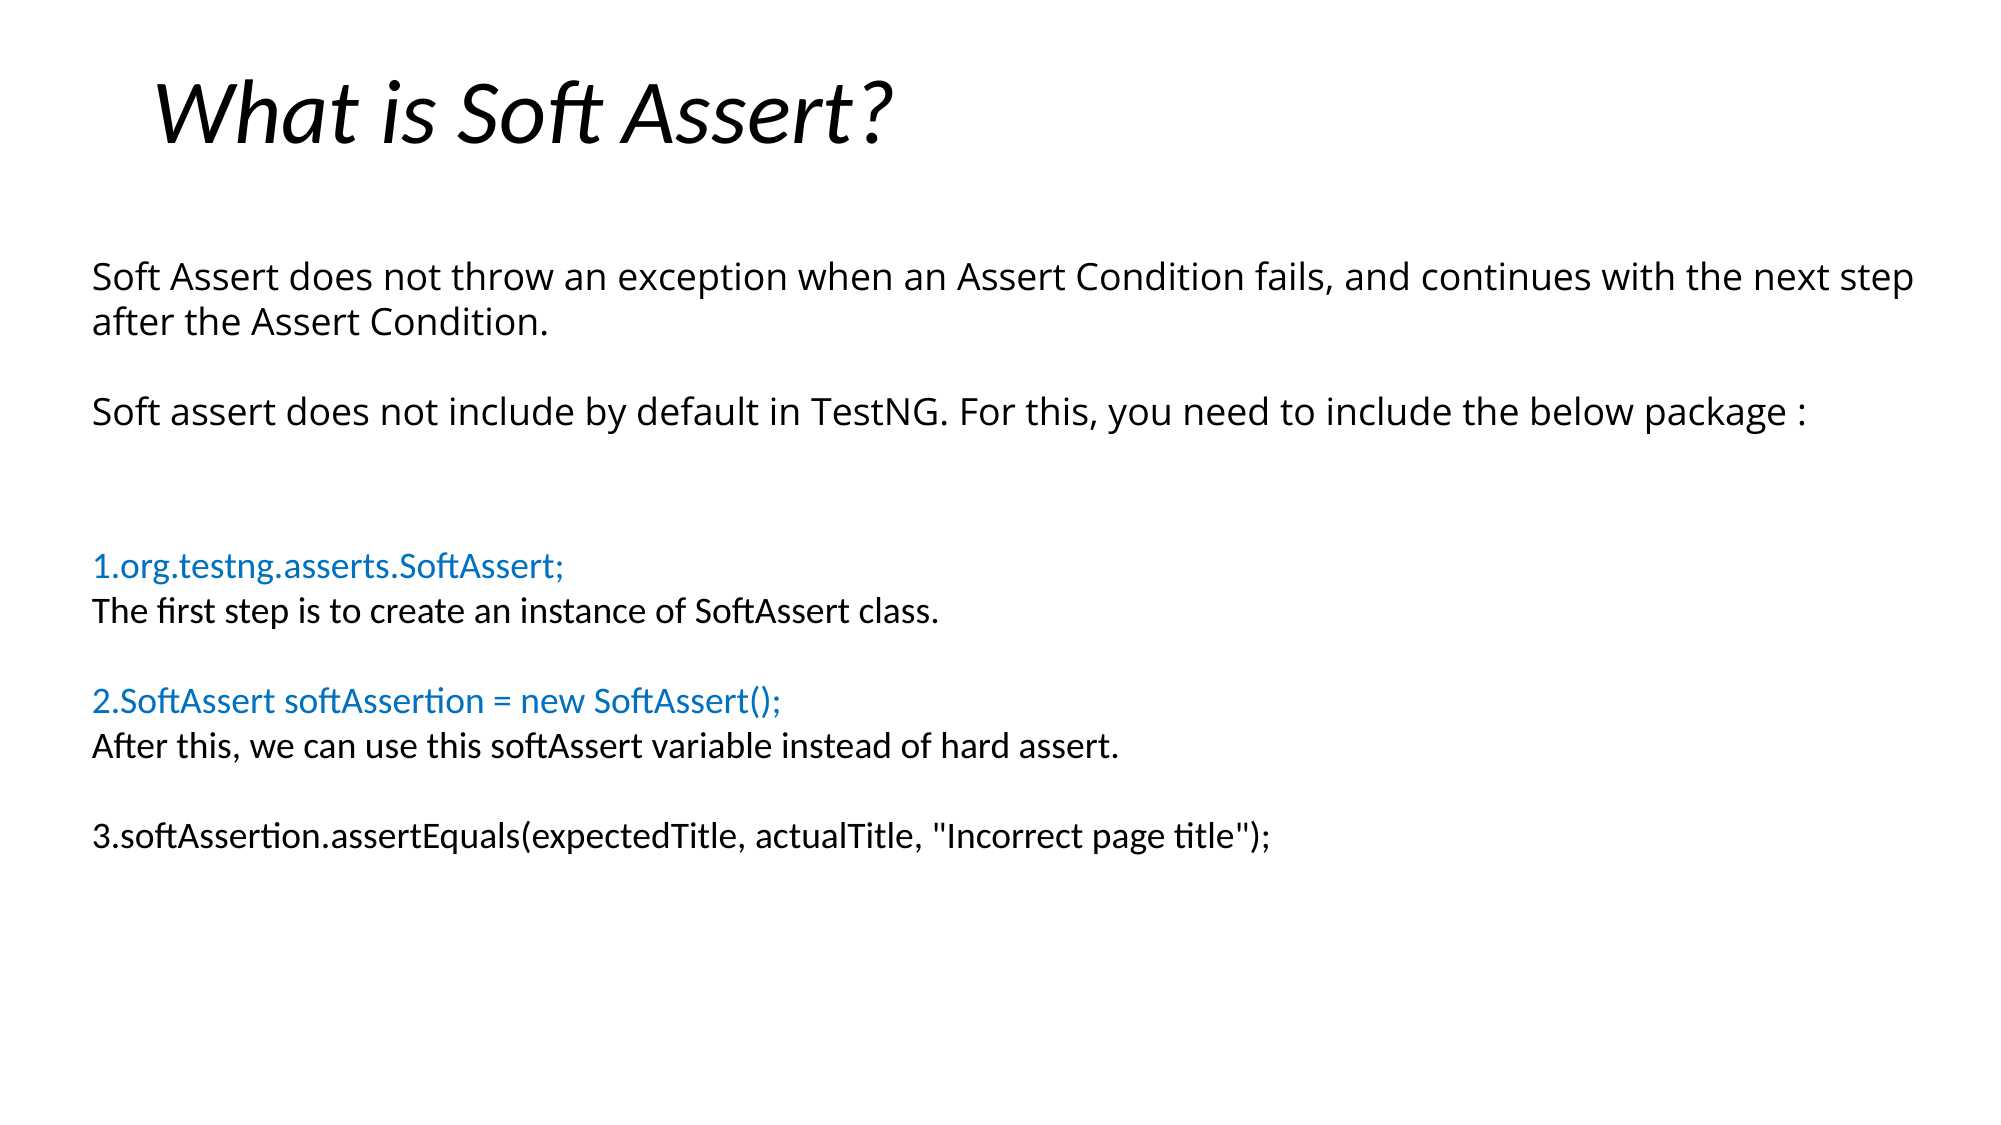

# What is Soft Assert?
Soft Assert does not throw an exception when an Assert Condition fails, and continues with the next step after the Assert Condition.

Soft assert does not include by default in TestNG. For this, you need to include the below package :

1.org.testng.asserts.SoftAssert;
The first step is to create an instance of SoftAssert class.

2.SoftAssert softAssertion = new SoftAssert();
After this, we can use this softAssert variable instead of hard assert.

3.softAssertion.assertEquals(expectedTitle, actualTitle, "Incorrect page title");